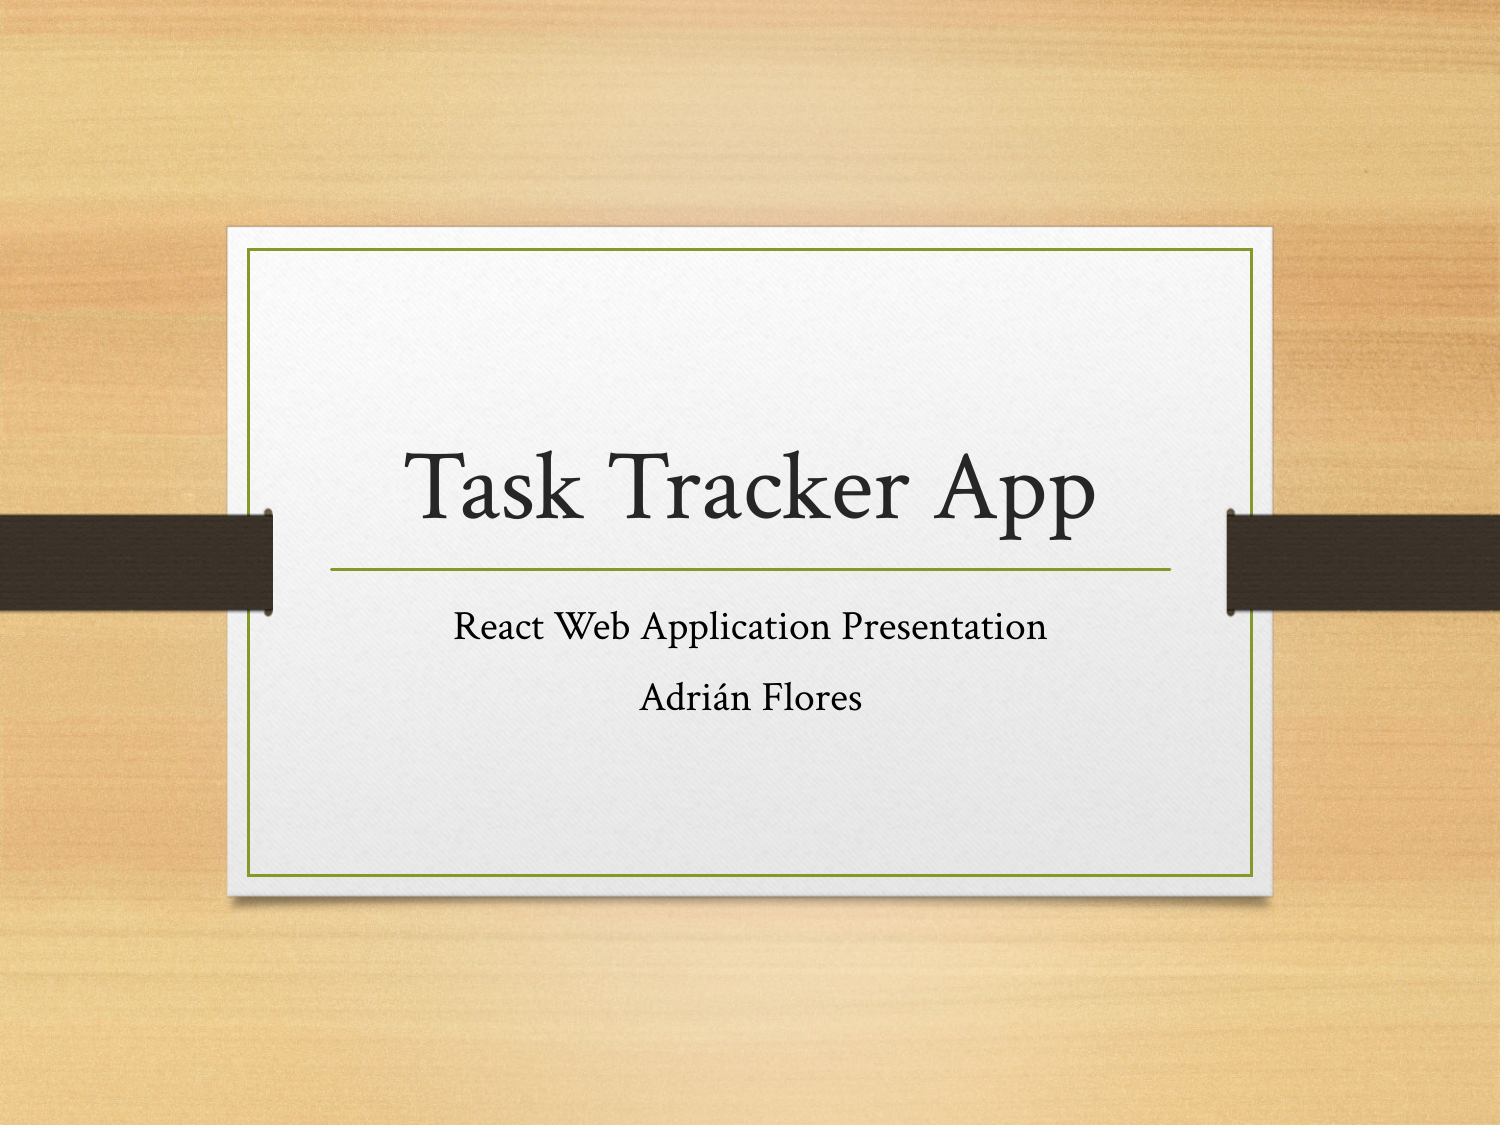

# Task Tracker App
React Web Application Presentation
Adrián Flores